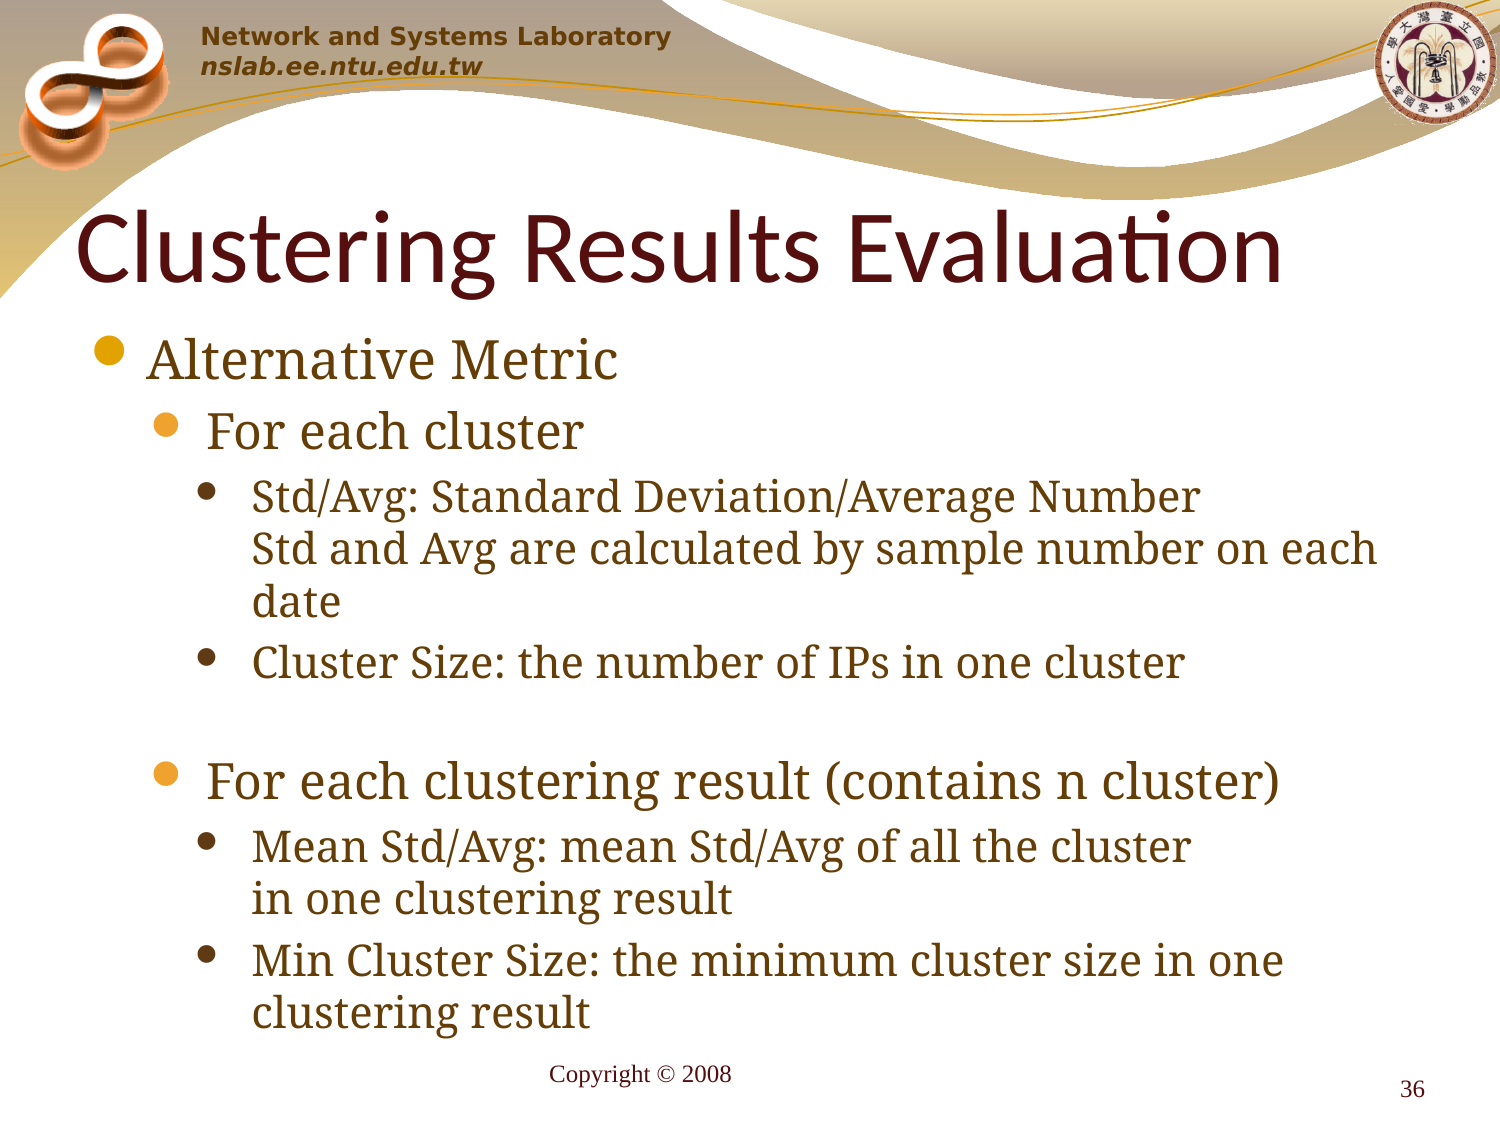

# Clustering Results Evaluation
Alternative Metric
For each cluster
Std/Avg: Standard Deviation/Average Number
Std and Avg are calculated by sample number on each date
Cluster Size: the number of IPs in one cluster
For each clustering result (contains n cluster)
Mean Std/Avg: mean Std/Avg of all the cluster
in one clustering result
Min Cluster Size: the minimum cluster size in one
clustering result
Copyright © 2008
36